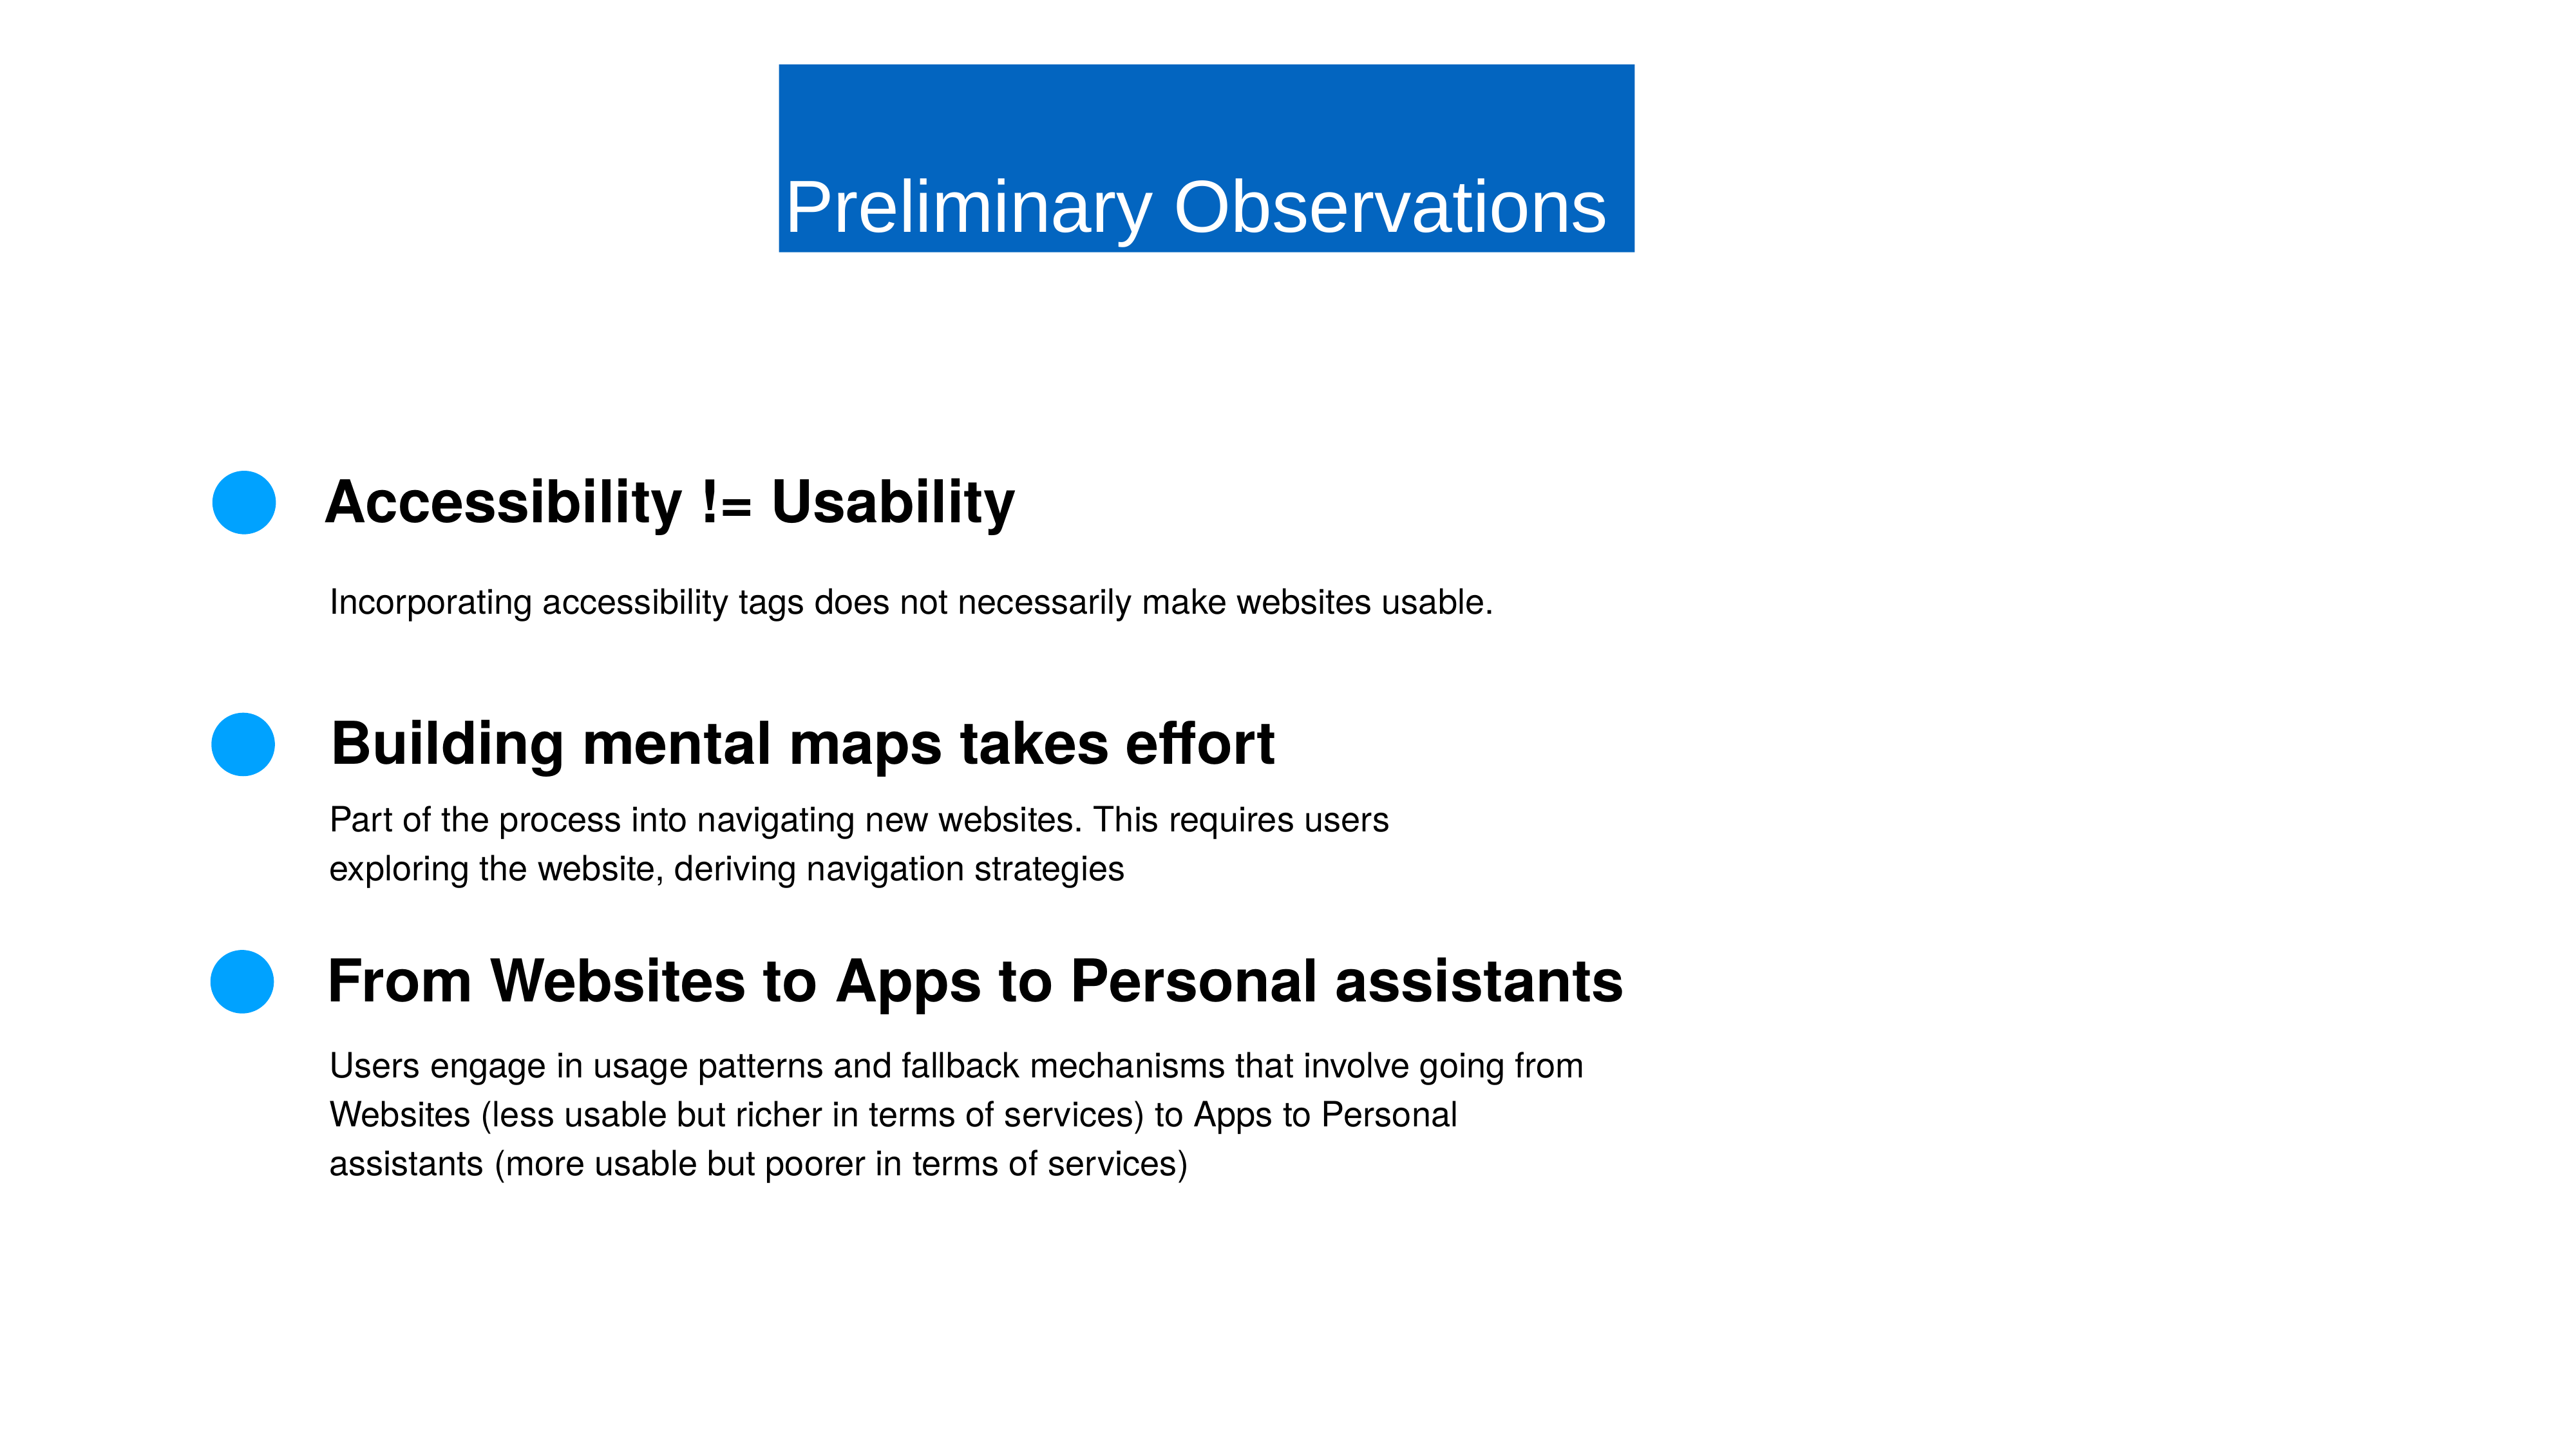

Preliminary Observations
Accessibility != Usability

Incorporating accessibility tags does not necessarily make websites usable.
Building mental maps takes effort

Part of the process into navigating new websites. This requires users exploring the website, deriving navigation strategies
From Websites to Apps to Personal assistants

Users engage in usage patterns and fallback mechanisms that involve going from Websites (less usable but richer in terms of services) to Apps to Personal assistants (more usable but poorer in terms of services)